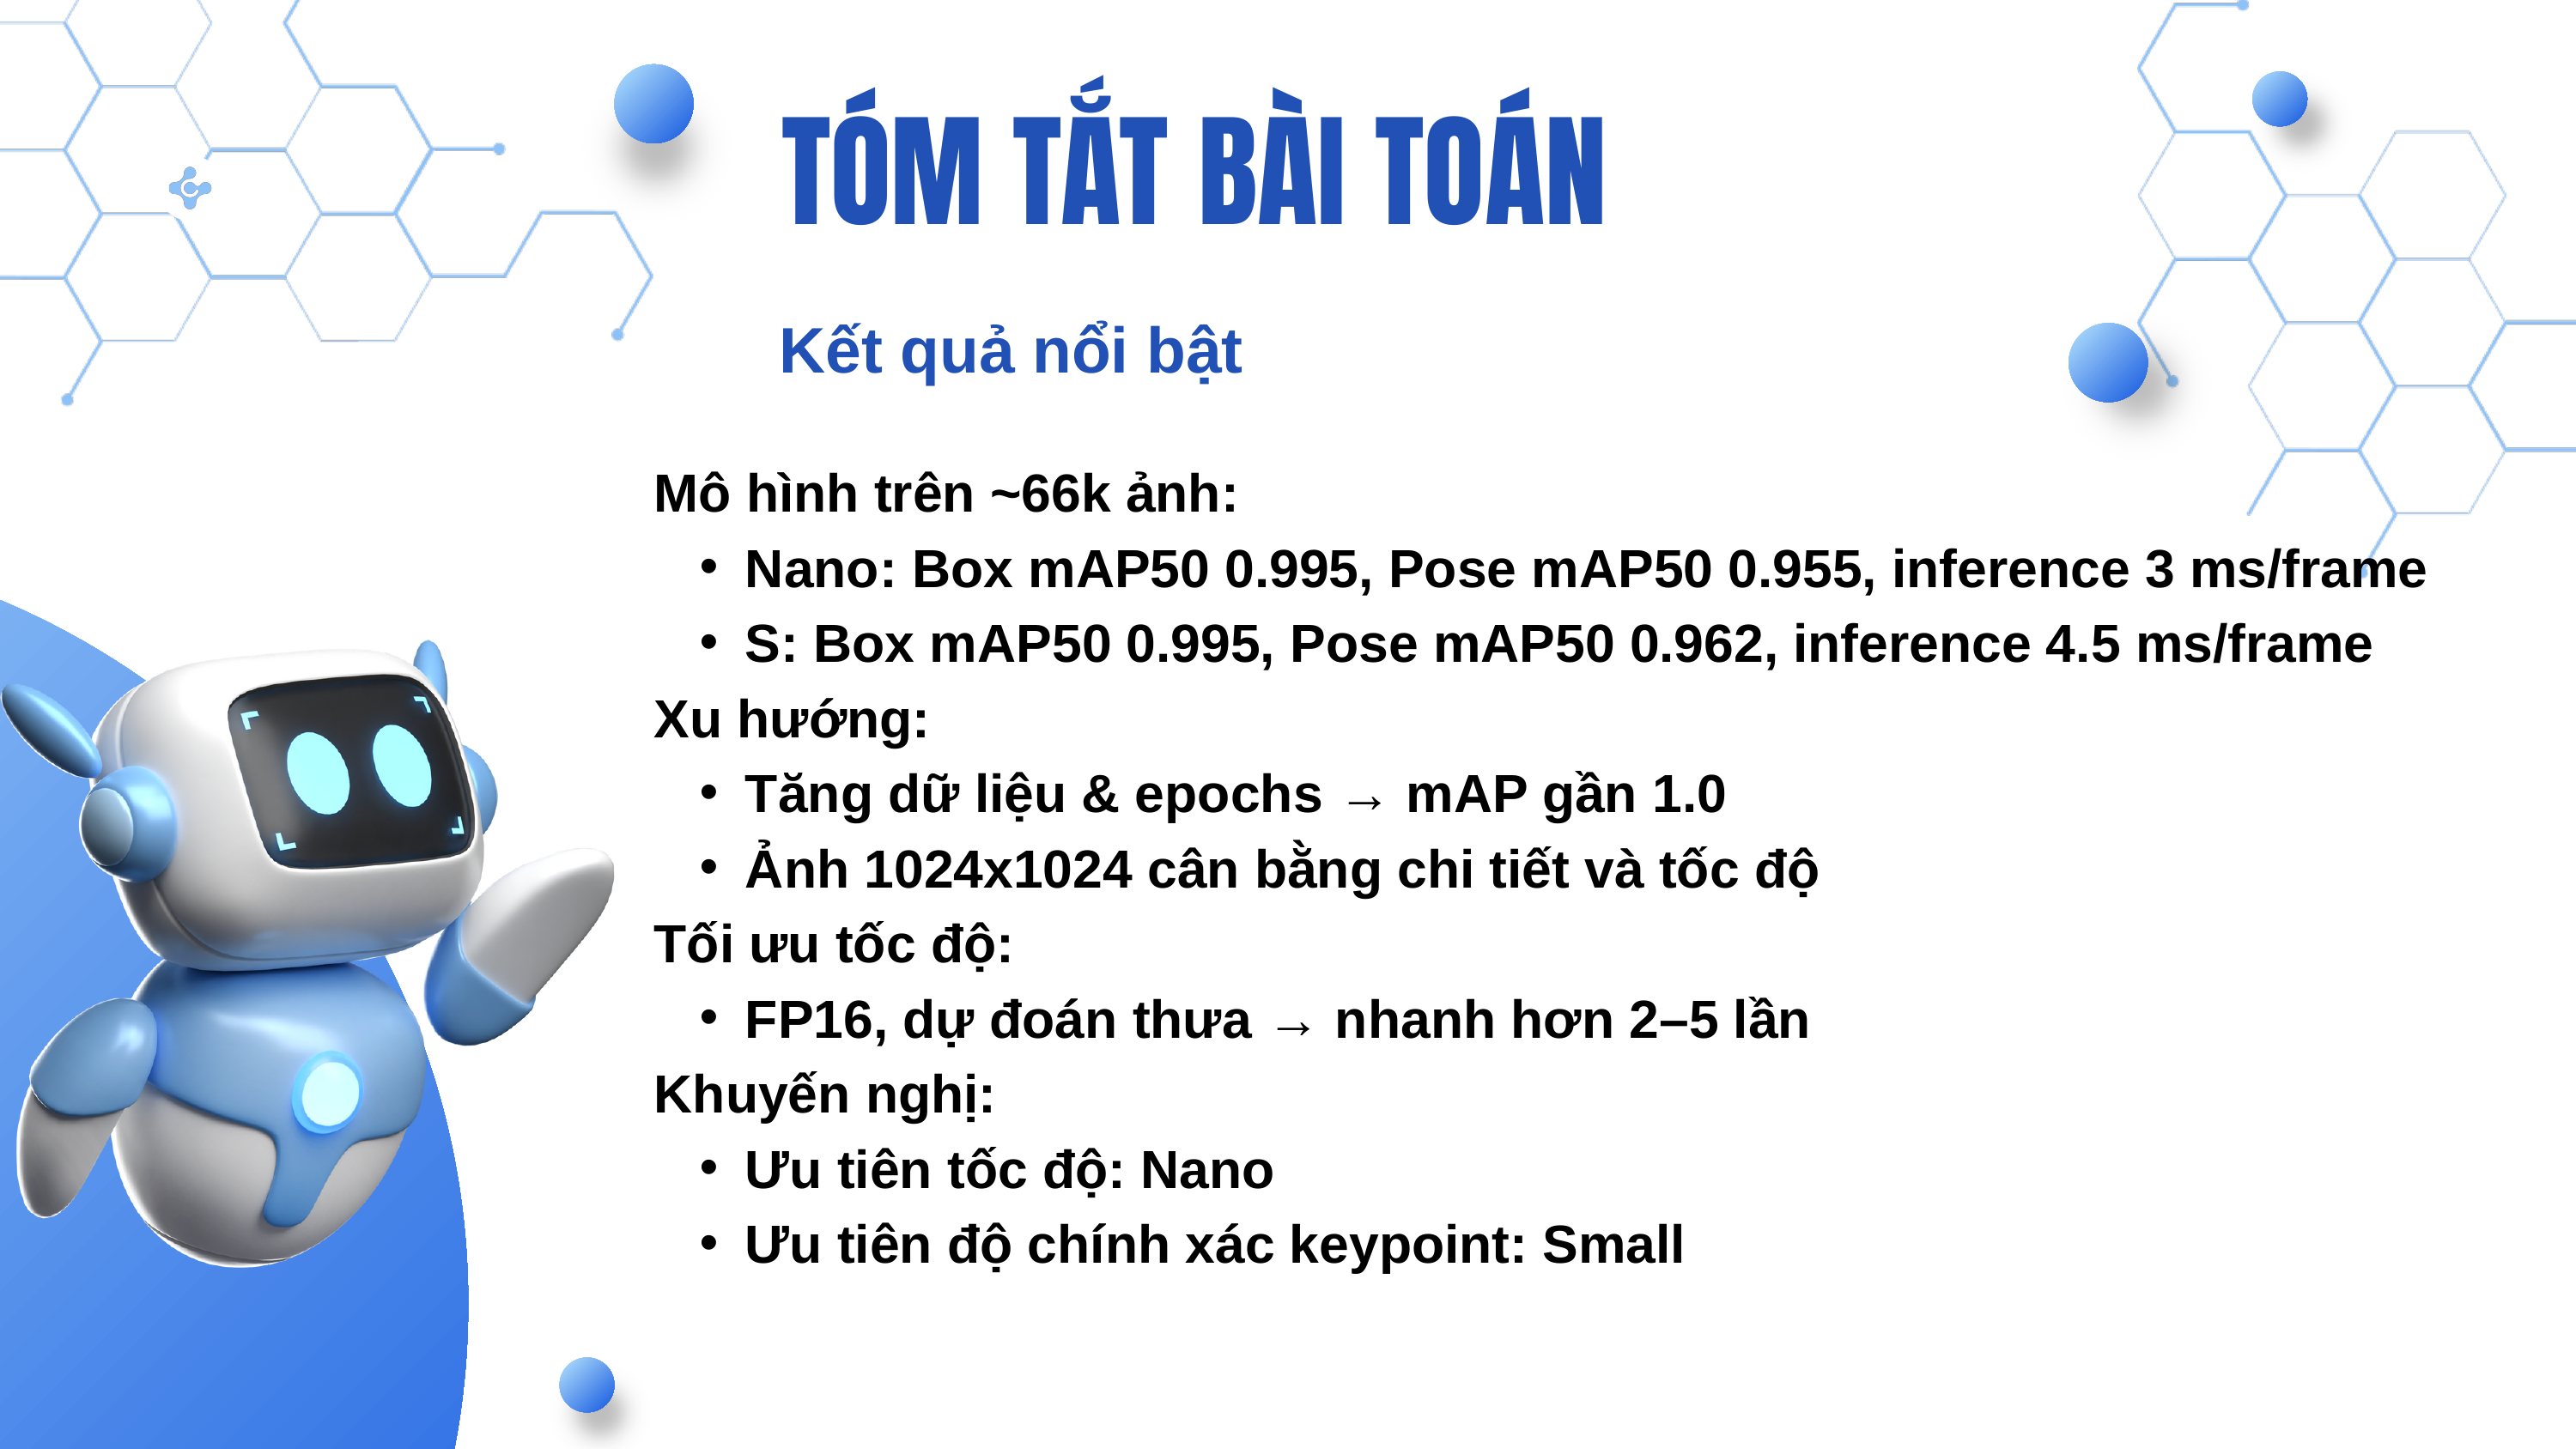

TÓM TẮT BÀI TOÁN

Kết quả nổi bật

Mô hình trên ~66k ảnh:
Nano: Box mAP50 0.995, Pose mAP50 0.955, inference 3 ms/frame
S: Box mAP50 0.995, Pose mAP50 0.962, inference 4.5 ms/frame
Xu hướng:
Tăng dữ liệu & epochs → mAP gần 1.0
Ảnh 1024x1024 cân bằng chi tiết và tốc độ
Tối ưu tốc độ:
FP16, dự đoán thưa → nhanh hơn 2–5 lần
Khuyến nghị:
Ưu tiên tốc độ: Nano
Ưu tiên độ chính xác keypoint: Small